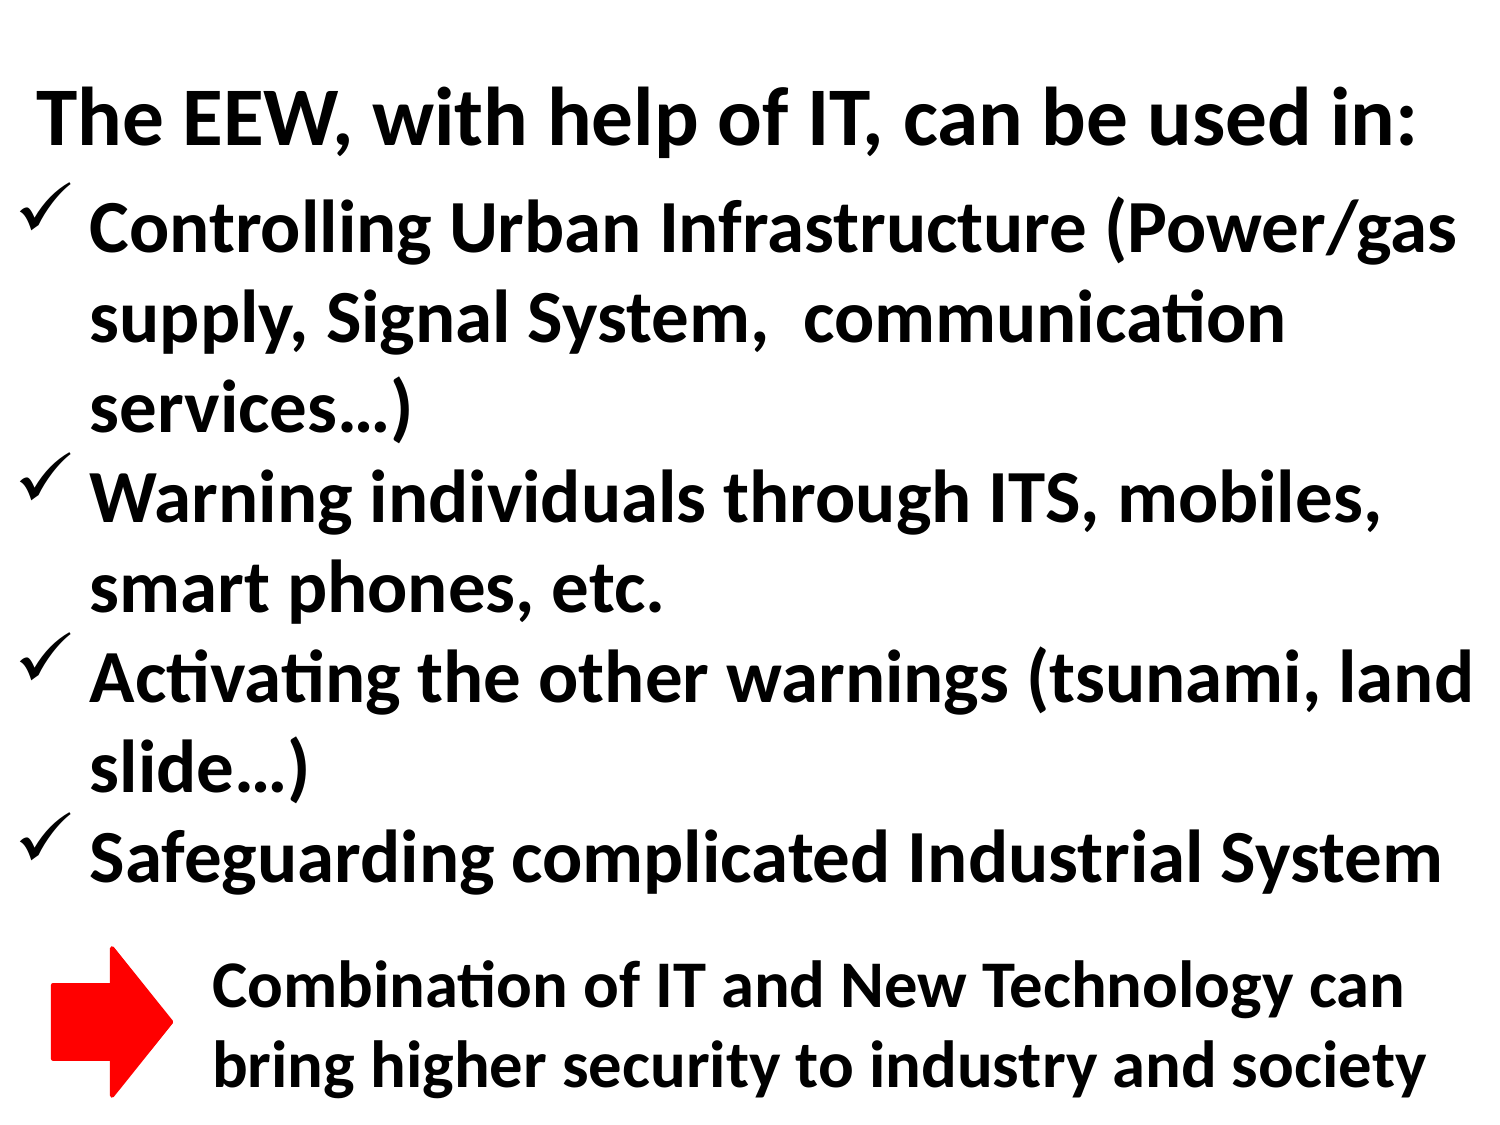

The EEW, with help of IT, can be used in:
Controlling Urban Infrastructure (Power/gas supply, Signal System,  communication services…)
Warning individuals through ITS, mobiles, smart phones, etc.
Activating the other warnings (tsunami, land slide…)
Safeguarding complicated Industrial System
Combination of IT and New Technology can bring higher security to industry and society